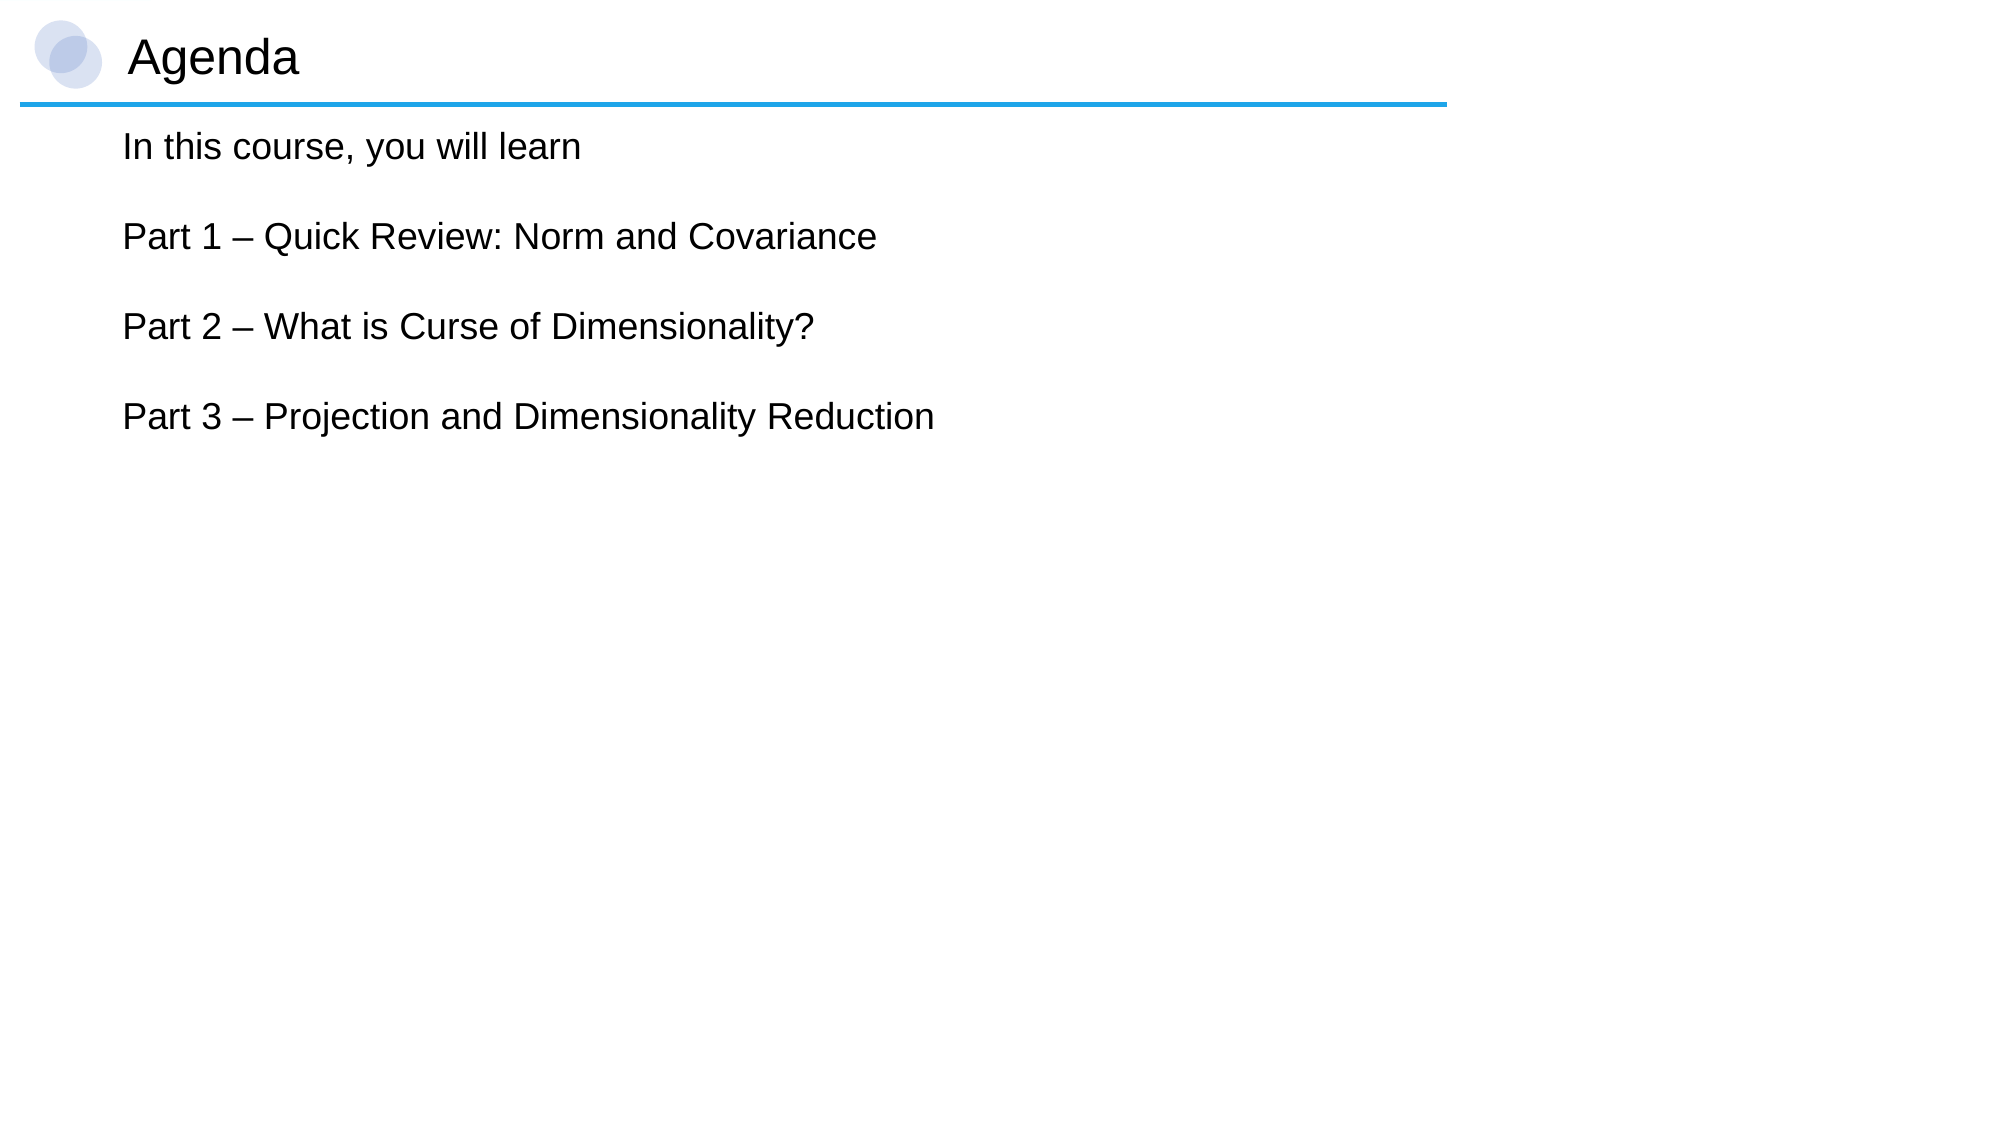

Agenda

In this course, you will learn

Part 1 – Quick Review: Norm and Covariance

Part 2 – What is Curse of Dimensionality?

Part 3 – Projection and Dimensionality Reduction